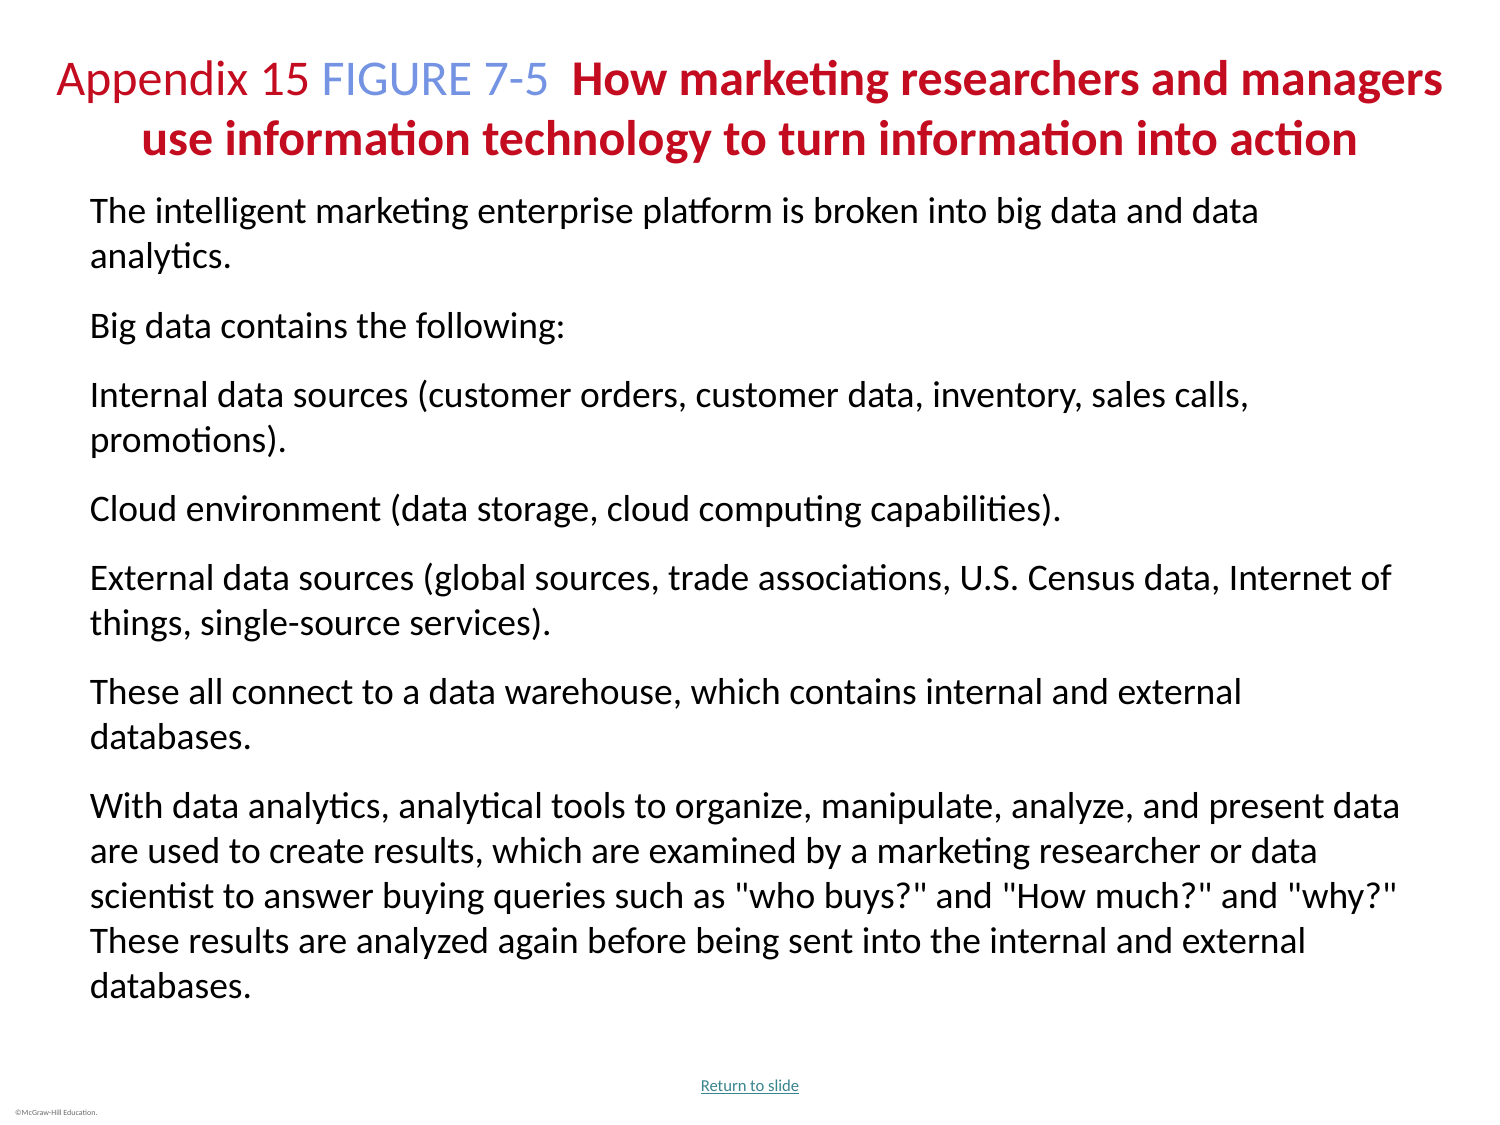

# Appendix 15 FIGURE 7-5  How marketing researchers and managers use information technology to turn information into action
The intelligent marketing enterprise platform is broken into big data and data analytics.
Big data contains the following:
Internal data sources (customer orders, customer data, inventory, sales calls, promotions).
Cloud environment (data storage, cloud computing capabilities).
External data sources (global sources, trade associations, U.S. Census data, Internet of things, single-source services).
These all connect to a data warehouse, which contains internal and external databases.
With data analytics, analytical tools to organize, manipulate, analyze, and present data are used to create results, which are examined by a marketing researcher or data scientist to answer buying queries such as "who buys?" and "How much?" and "why?"  These results are analyzed again before being sent into the internal and external databases.
Return to slide